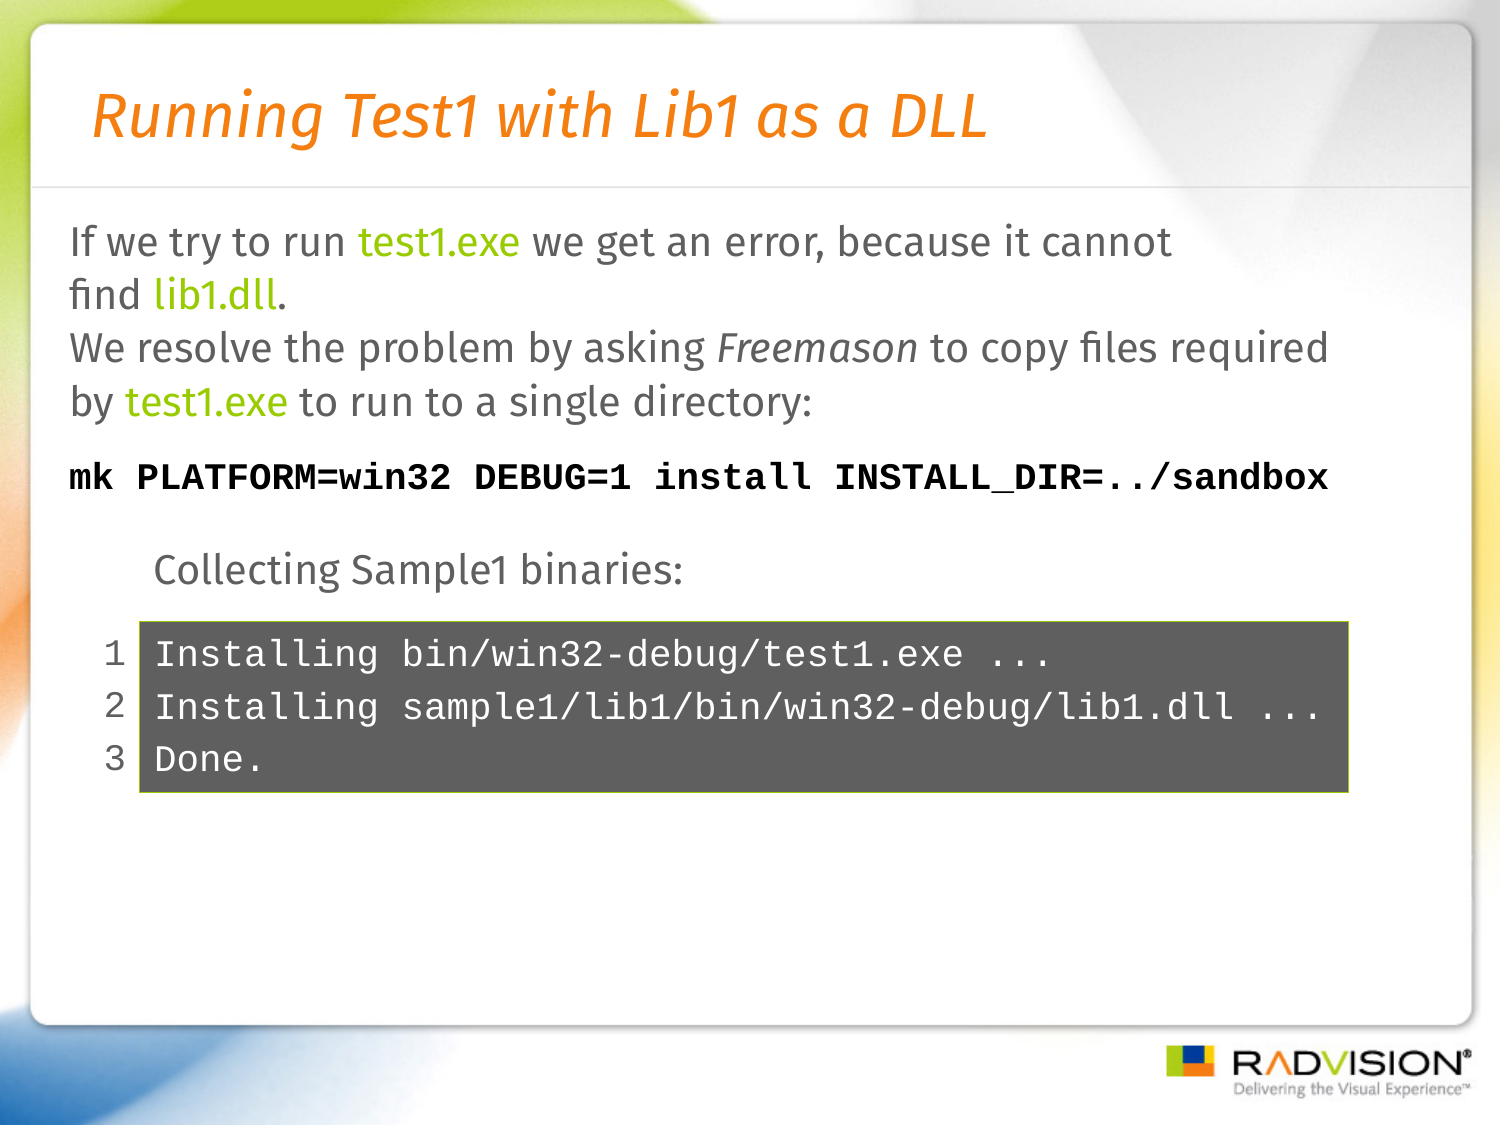

# Running Test1 with Lib1 as a DLL
If we try to run test1.exe we get an error, because it cannot
find lib1.dll.
We resolve the problem by asking Freemason to copy files required
by test1.exe to run to a single directory:

mk PLATFORM=win32 DEBUG=1 install INSTALL_DIR=../sandbox
Collecting Sample1 binaries:
1
2
3
Installing bin/win32-debug/test1.exe ...
Installing sample1/lib1/bin/win32-debug/lib1.dll ...
Done.